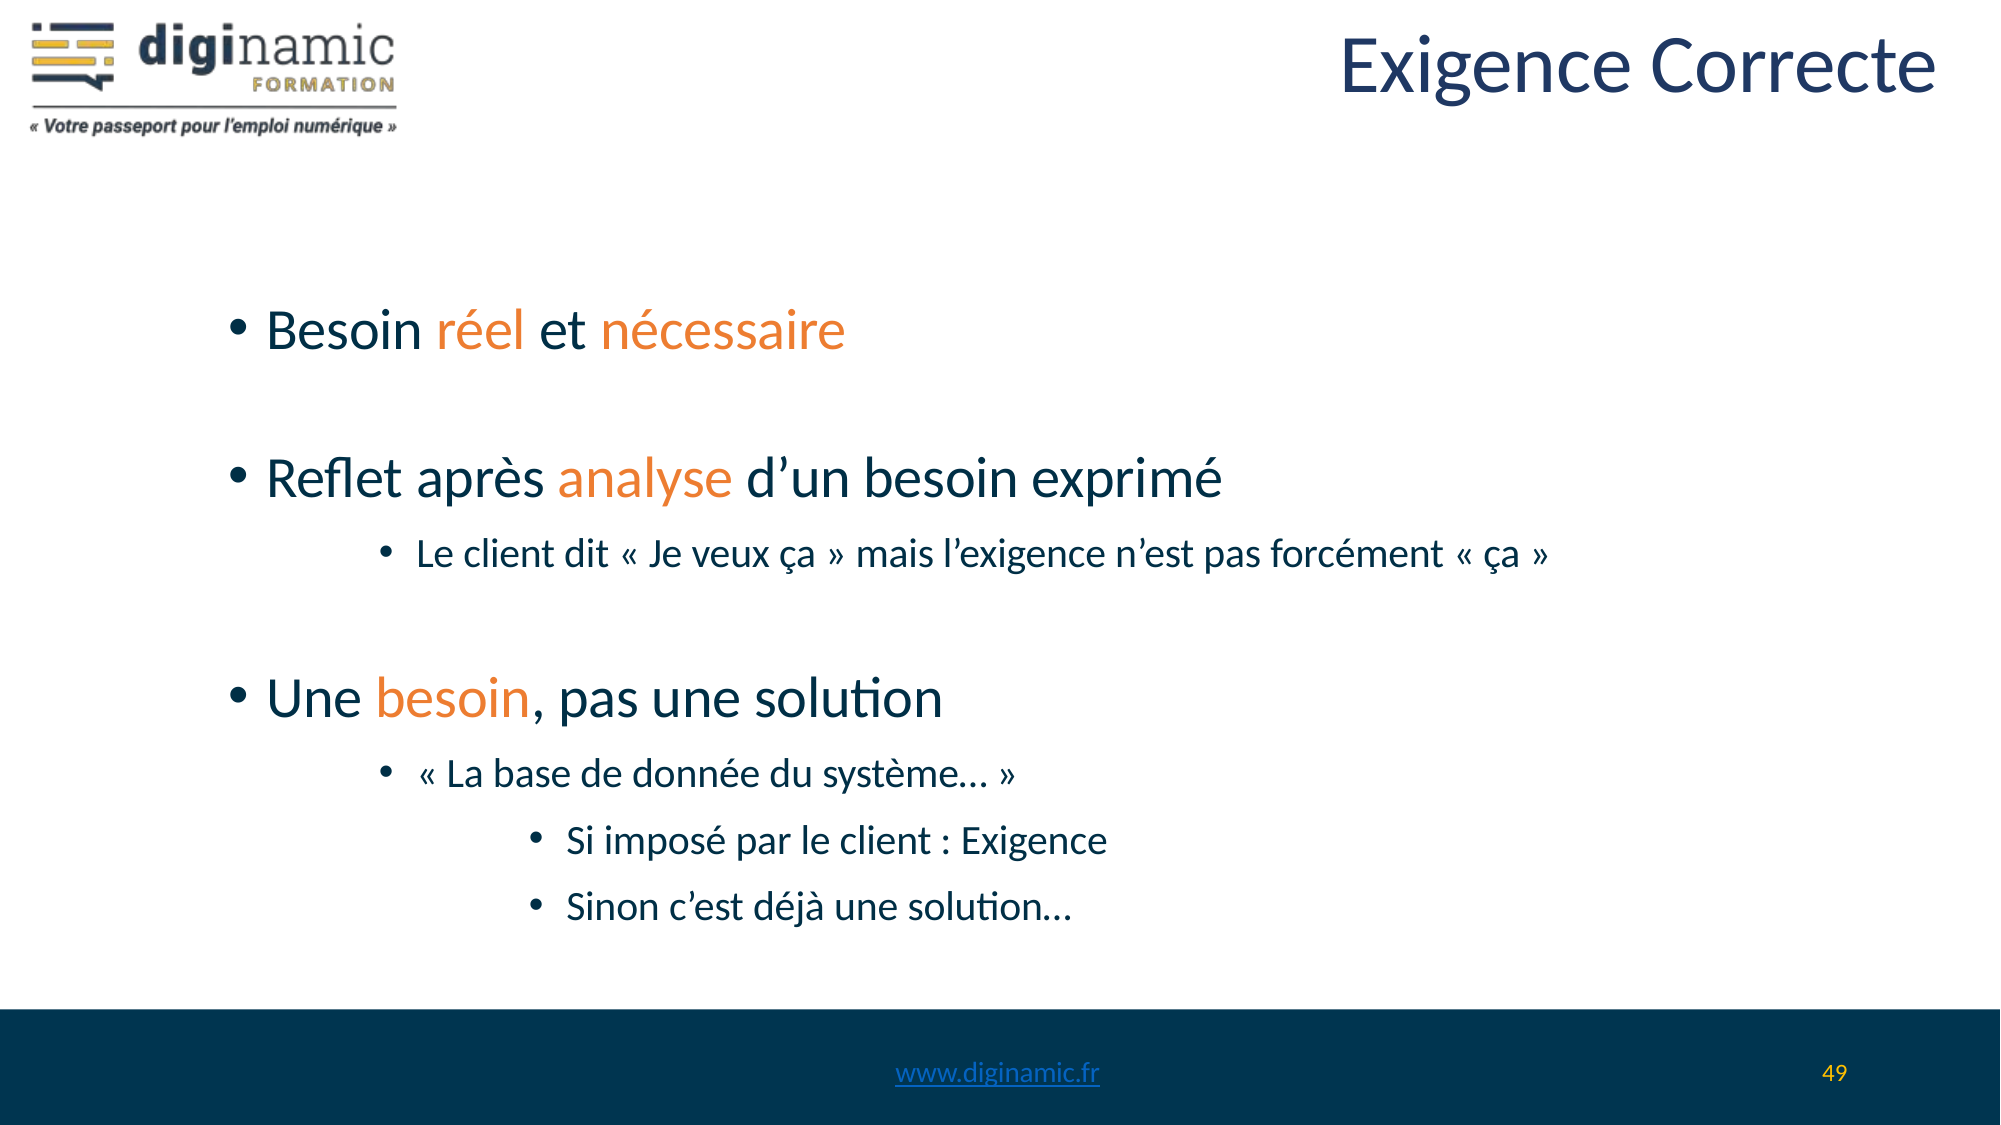

Exigence Correcte
Besoin réel et nécessaire

Reflet après analyse d’un besoin exprimé
Le client dit « Je veux ça » mais l’exigence n’est pas forcément « ça »

Une besoin, pas une solution
« La base de donnée du système… »
Si imposé par le client : Exigence
Sinon c’est déjà une solution…

www.diginamic.fr
49